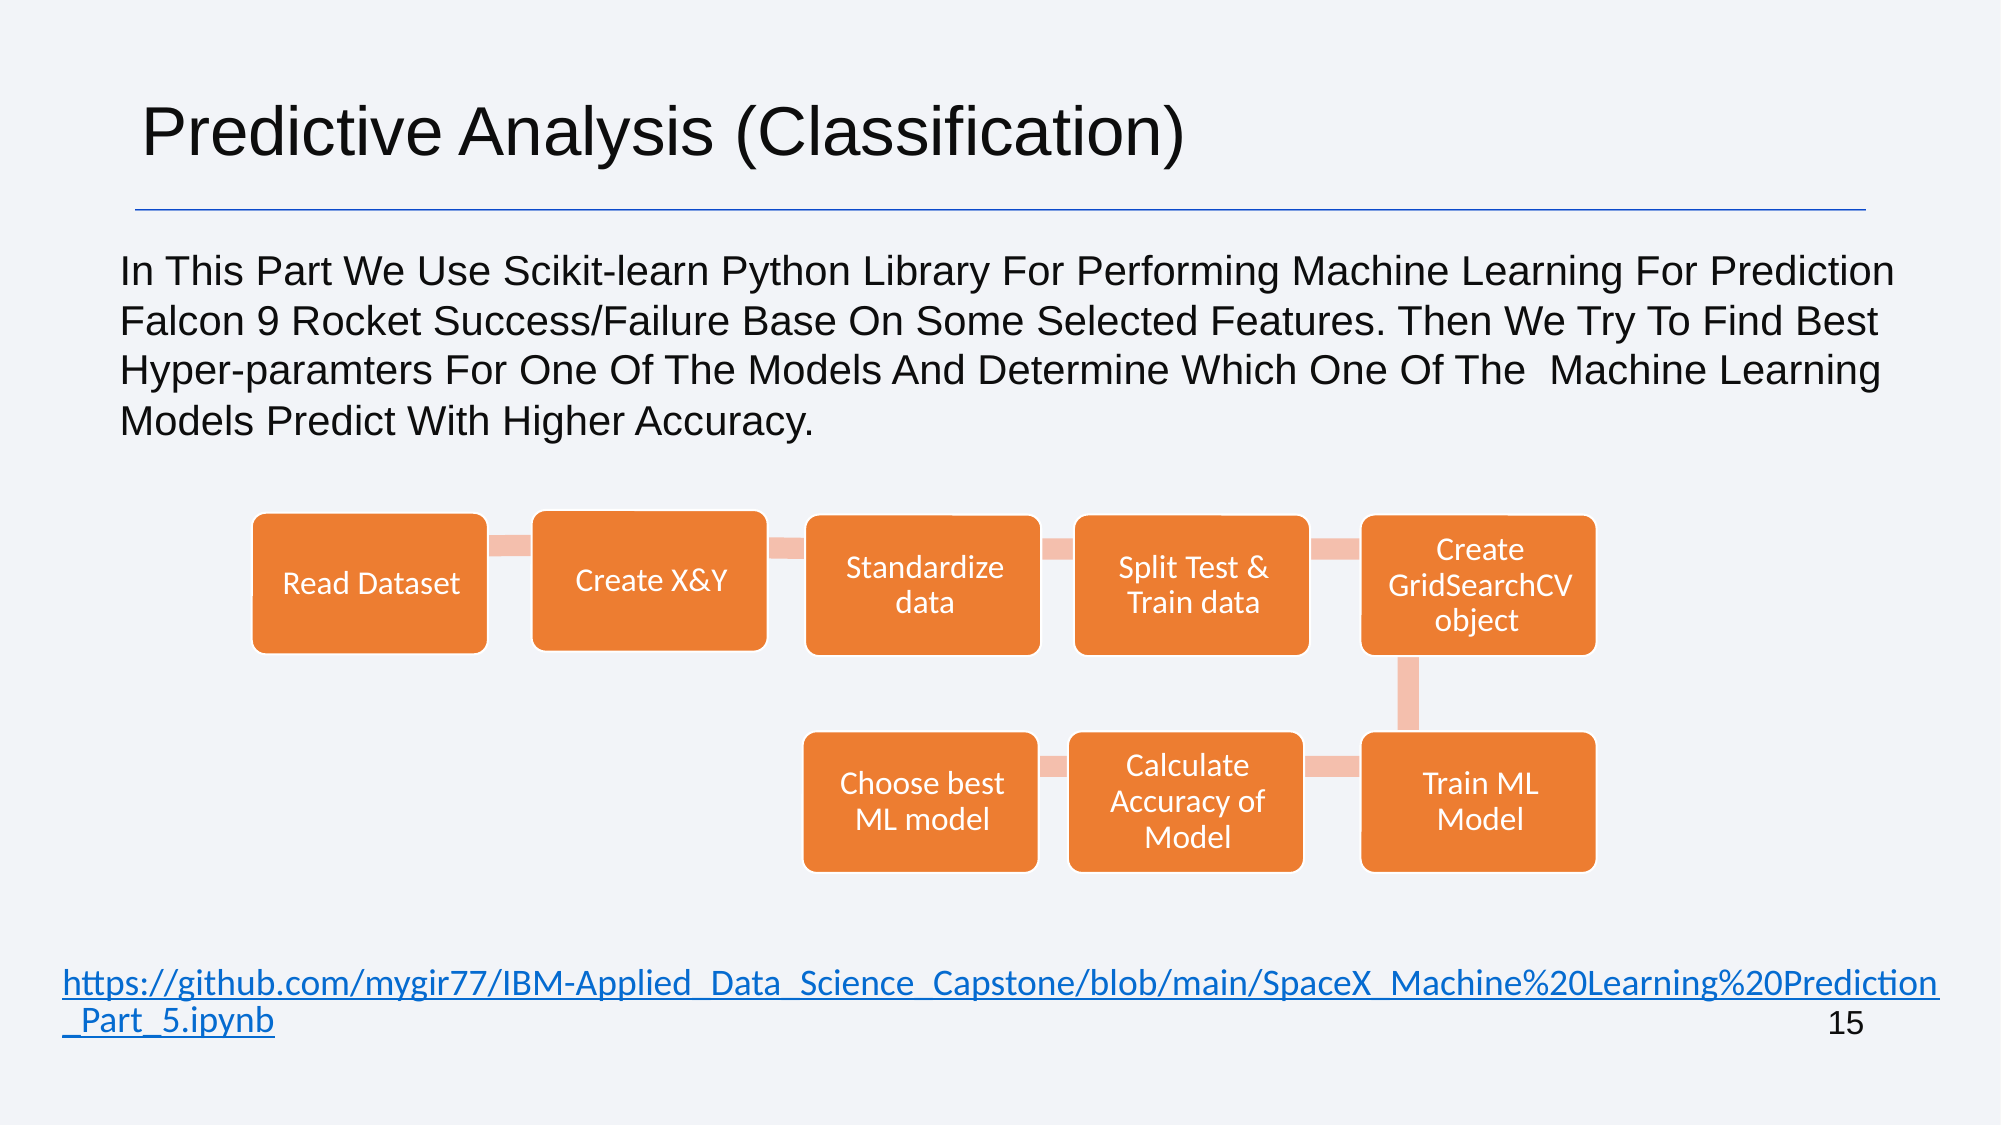

Predictive Analysis (Classification)
In This Part We Use Scikit-learn Python Library For Performing Machine Learning For Prediction Falcon 9 Rocket Success/Failure Base On Some Selected Features. Then We Try To Find Best Hyper-paramters For One Of The Models And Determine Which One Of The  Machine Learning Models Predict With Higher Accuracy.
Read Dataset
Create X&Y
Standardize data
Split Test & Train data
Create GridSearchCV object
Train ML Model
Calculate Accuracy of Model
Choose best ML model
https://github.com/mygir77/IBM-Applied_Data_Science_Capstone/blob/main/SpaceX_Machine%20Learning%20Prediction_Part_5.ipynb
15